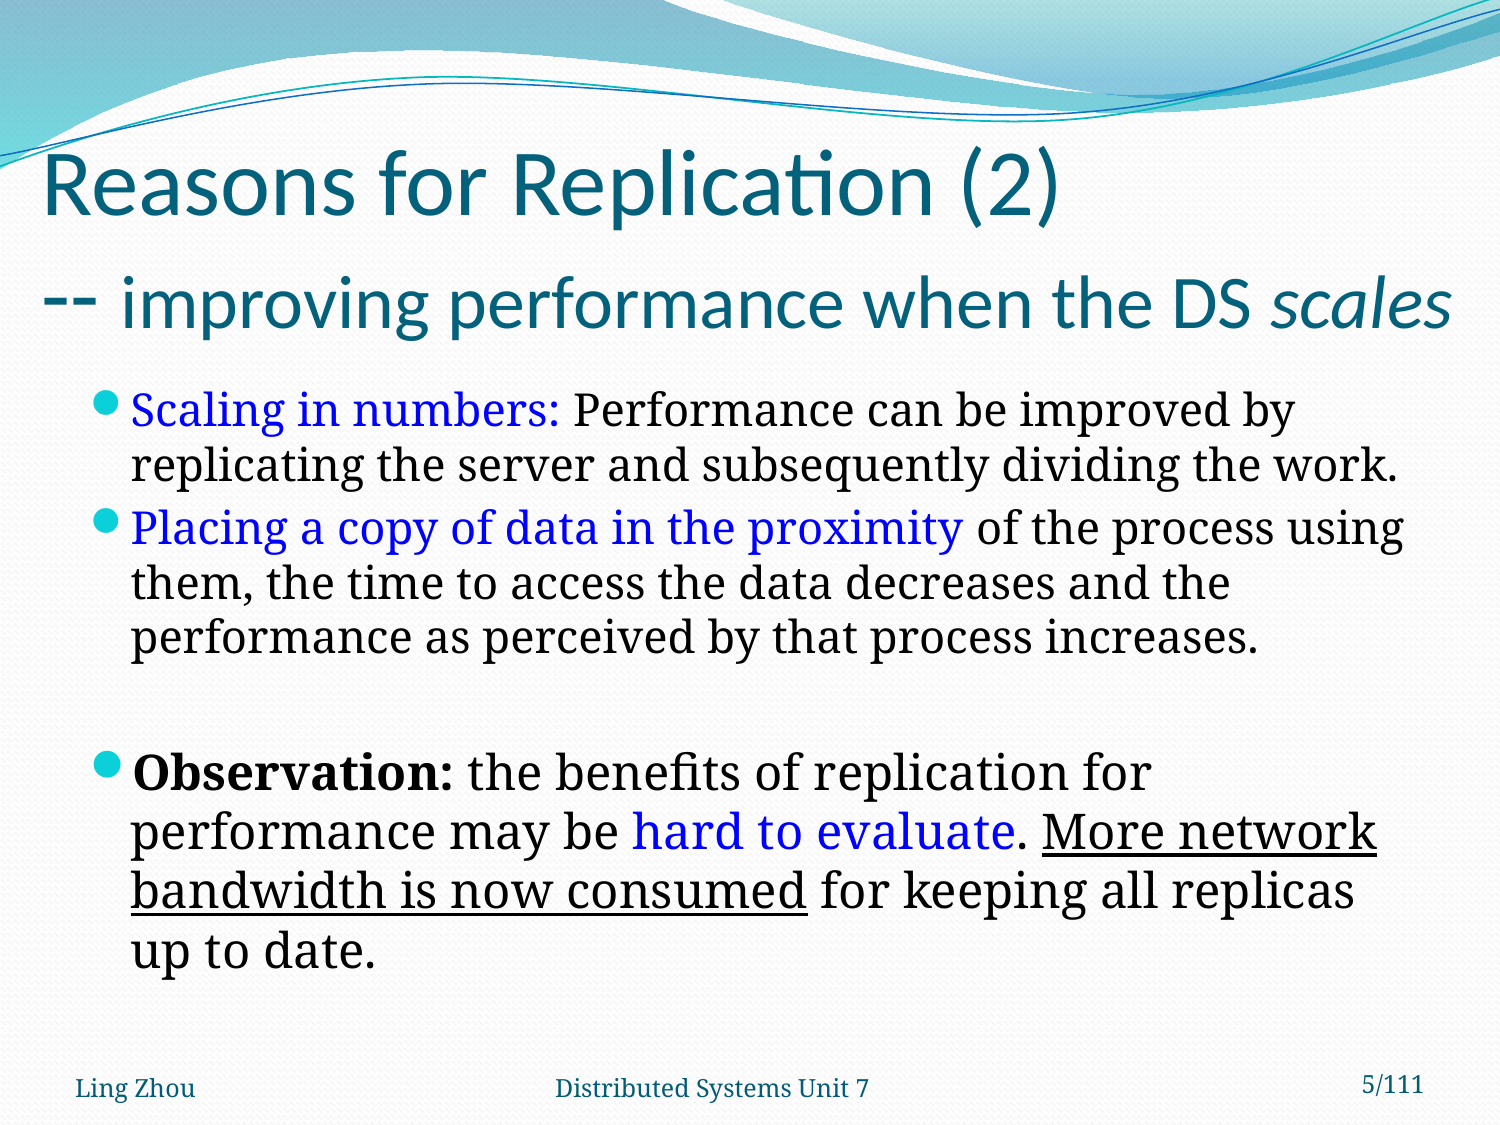

# Reasons for Replication (2) -- improving performance when the DS scales
Scaling in numbers: Performance can be improved by replicating the server and subsequently dividing the work.
Placing a copy of data in the proximity of the process using them, the time to access the data decreases and the performance as perceived by that process increases.

Observation: the benefits of replication for performance may be hard to evaluate. More network bandwidth is now consumed for keeping all replicas up to date.
Ling Zhou
Distributed Systems Unit 7
5/111